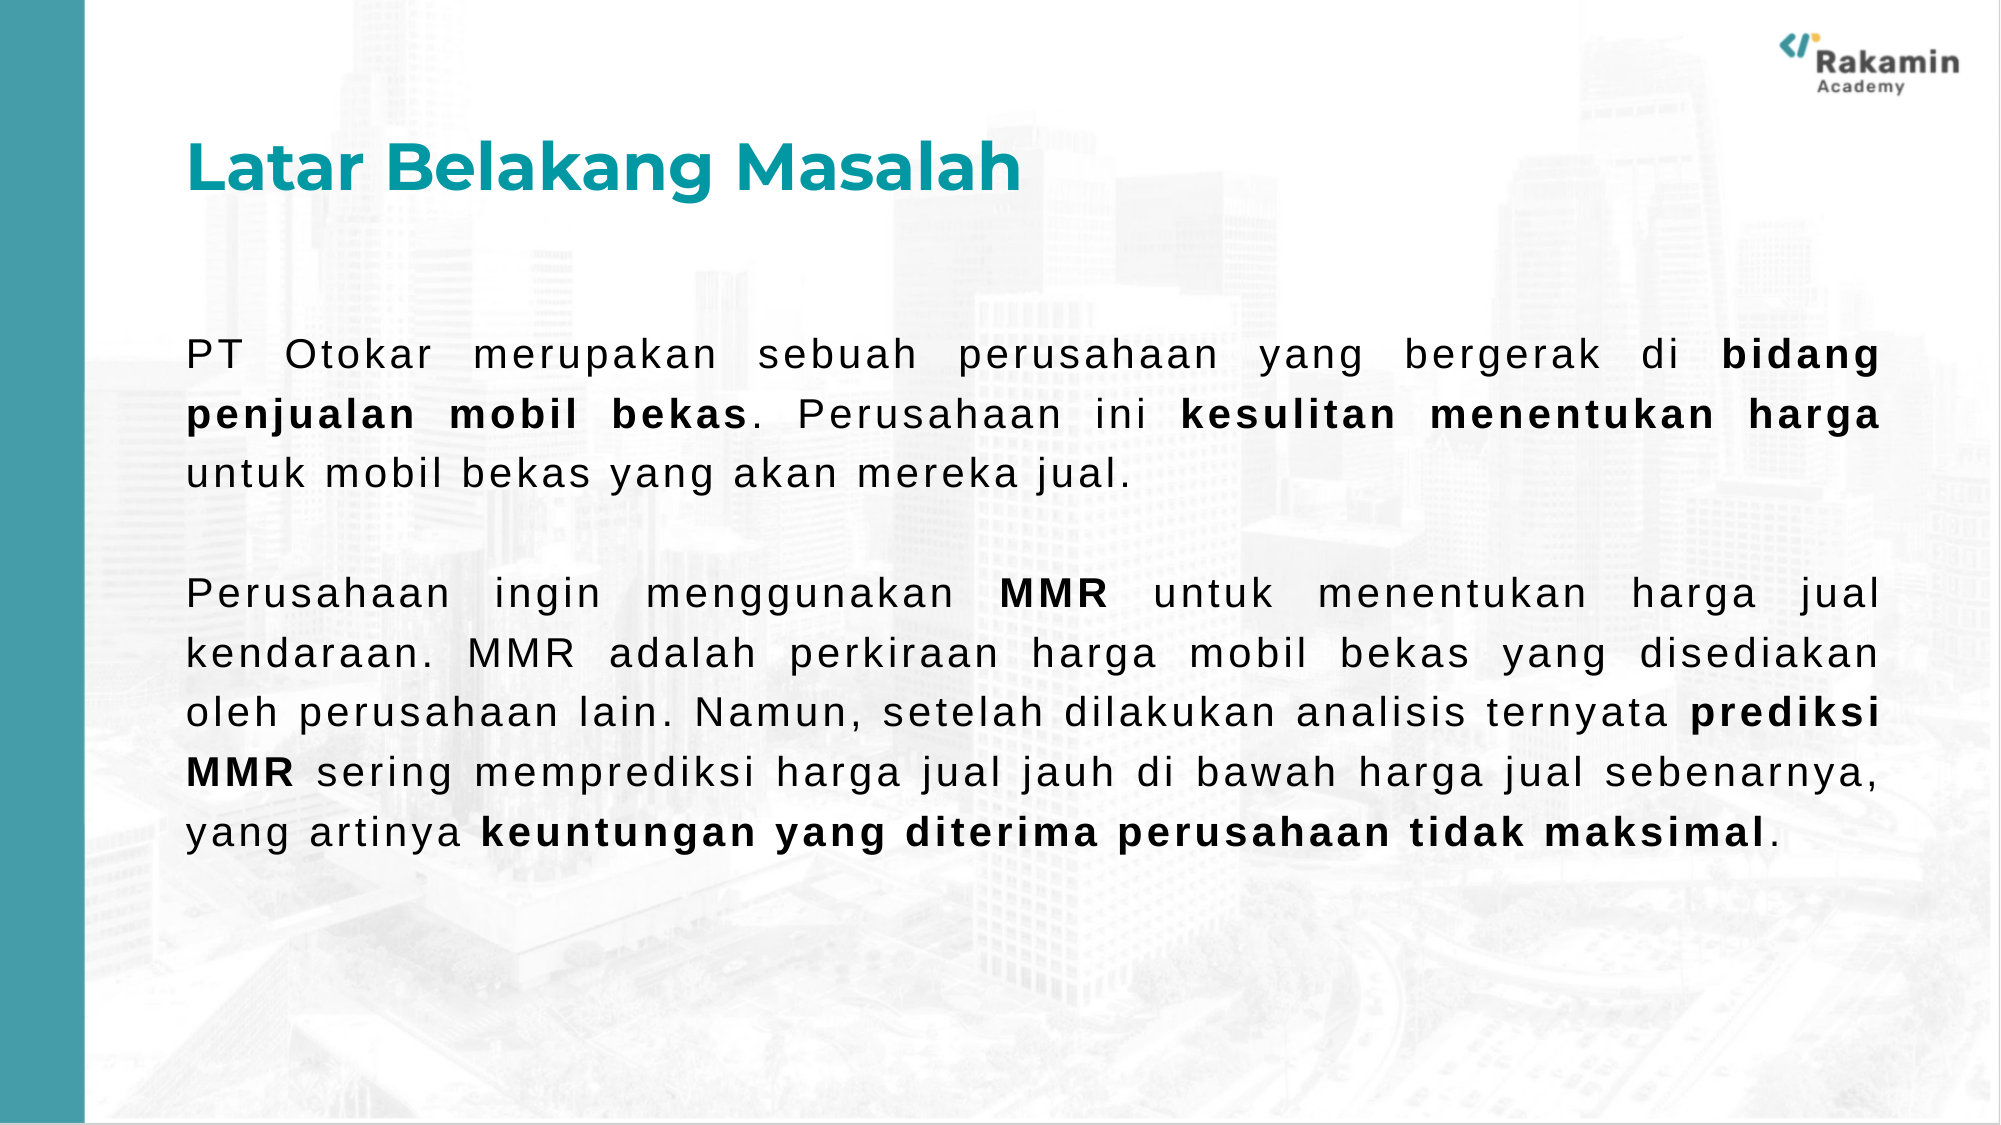

Latar Belakang Masalah
PT Otokar merupakan sebuah perusahaan yang bergerak di bidang penjualan mobil bekas. Perusahaan ini kesulitan menentukan harga untuk mobil bekas yang akan mereka jual.

Perusahaan ingin menggunakan MMR untuk menentukan harga jual kendaraan. MMR adalah perkiraan harga mobil bekas yang disediakan oleh perusahaan lain. Namun, setelah dilakukan analisis ternyata prediksi MMR sering memprediksi harga jual jauh di bawah harga jual sebenarnya, yang artinya keuntungan yang diterima perusahaan tidak maksimal.